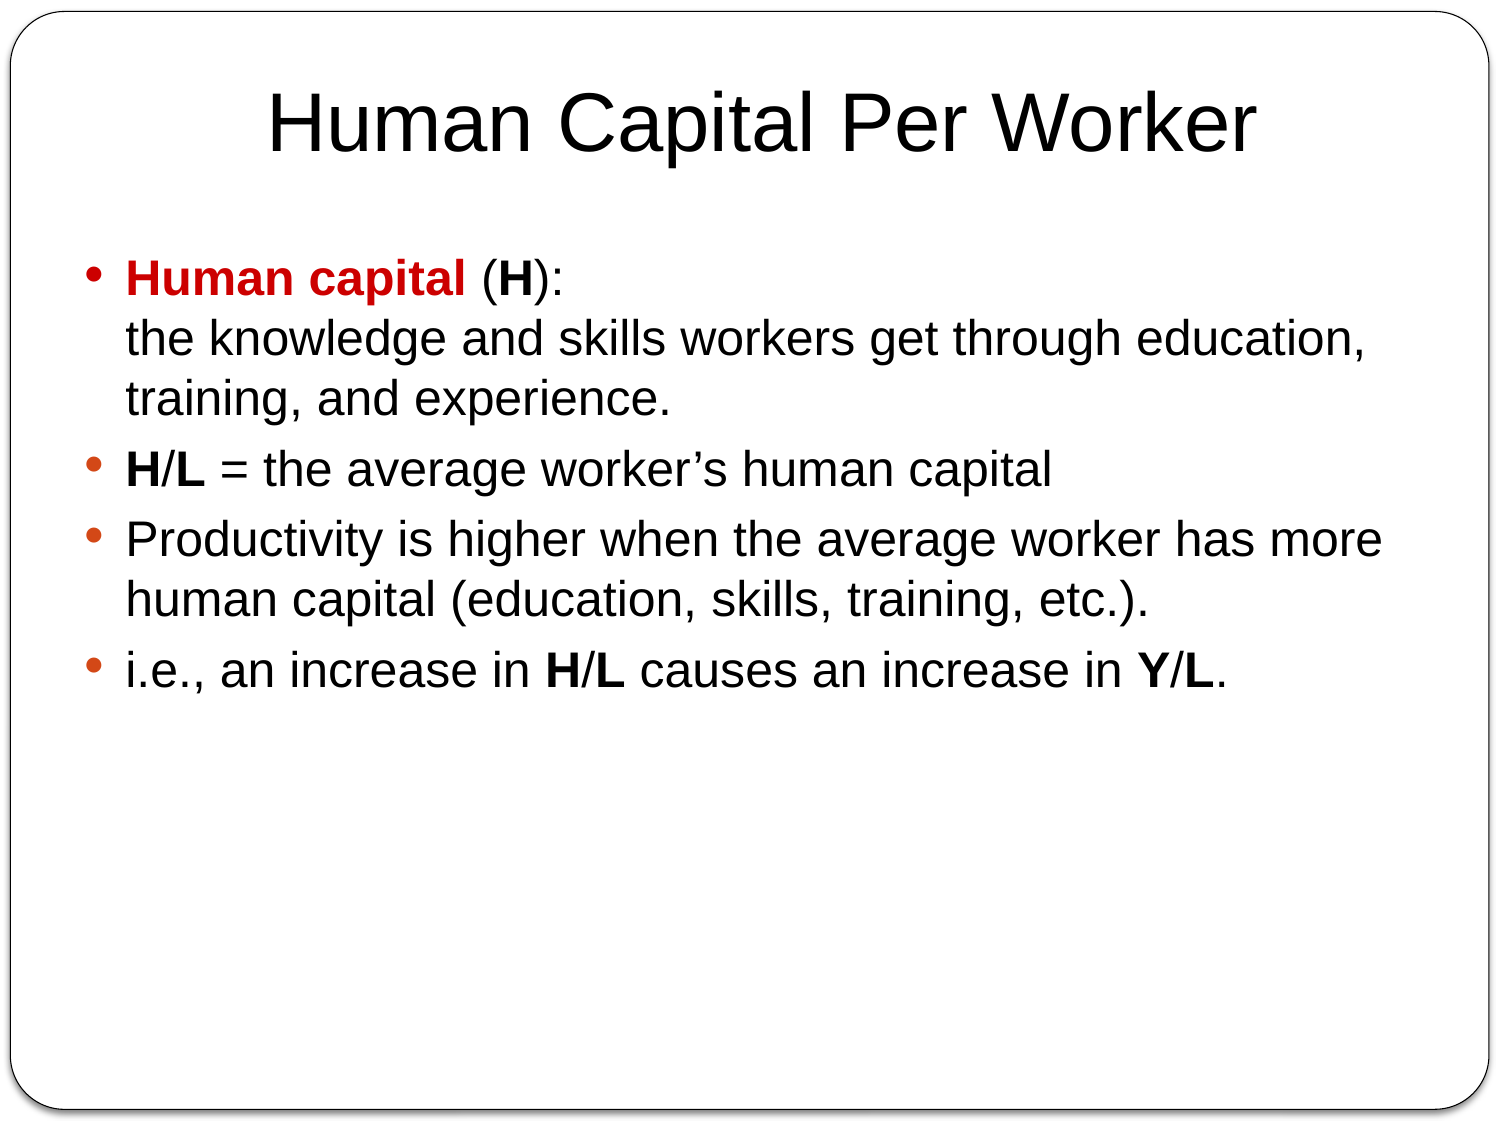

# Human Capital Per Worker
Human capital (H):
the knowledge and skills workers get through education, training, and experience.
H/L = the average worker’s human capital
Productivity is higher when the average worker has more human capital (education, skills, training, etc.).
i.e., an increase in H/L causes an increase in Y/L.